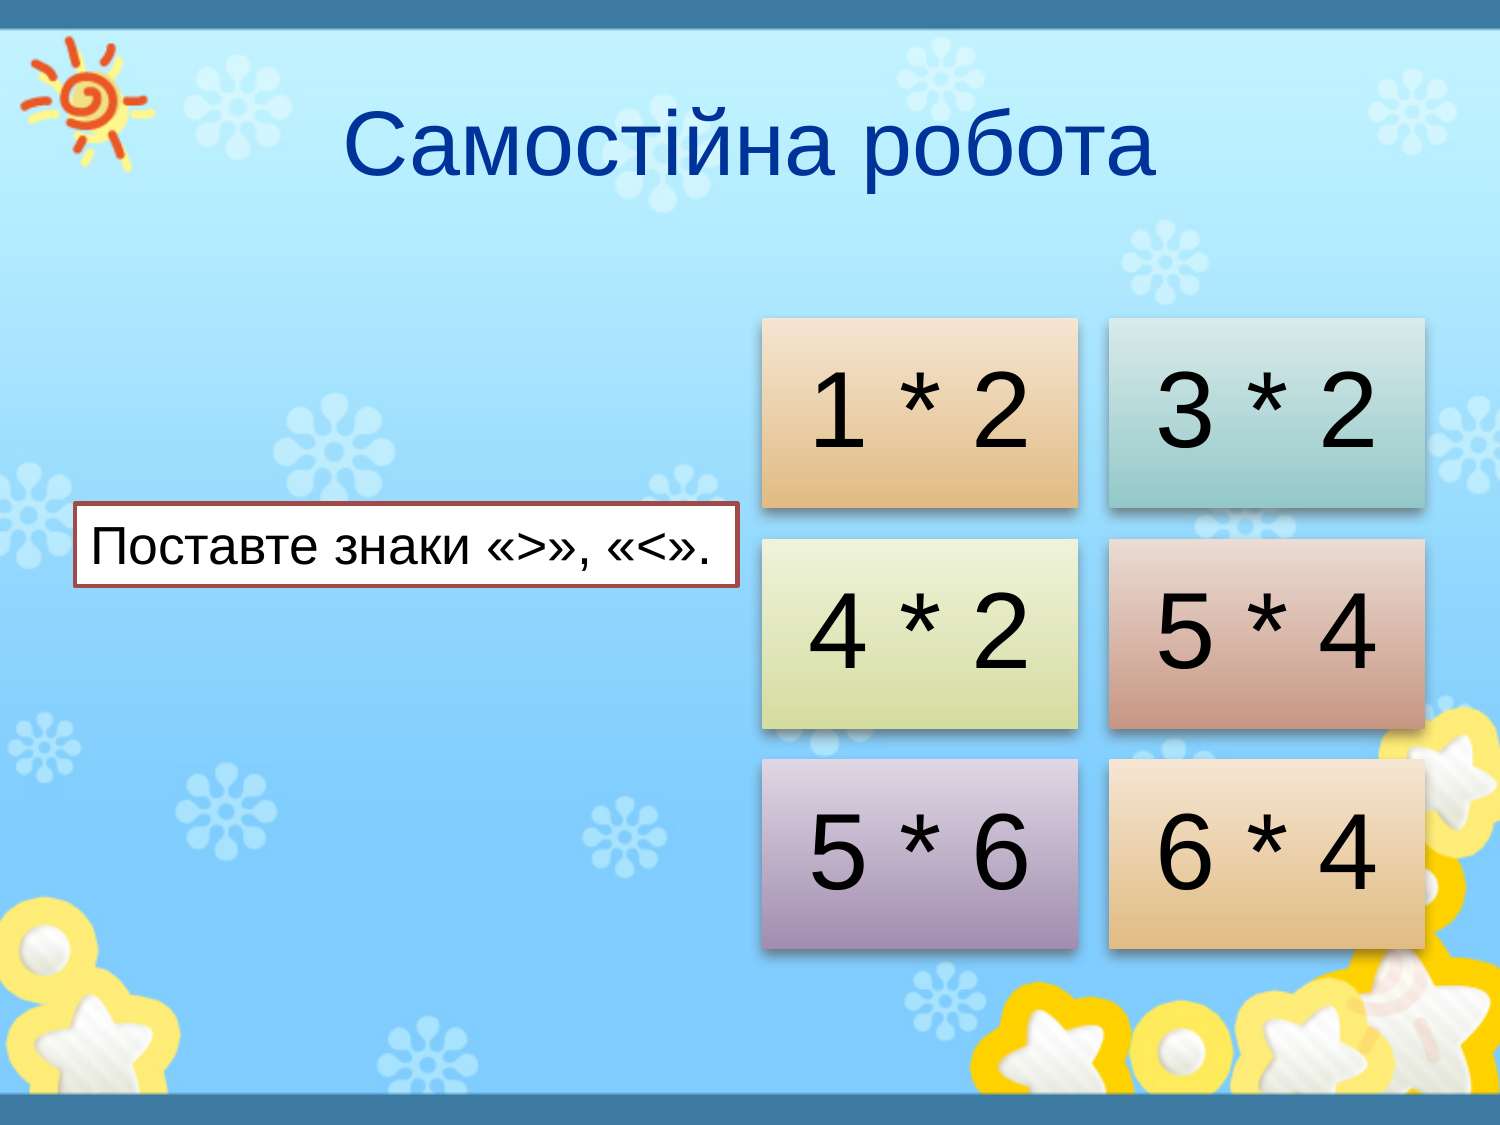

# Самостійна робота
1 * 2
3 * 2
4 * 2
5 * 4
5 * 6
6 * 4
Поставте знаки «>», «<».